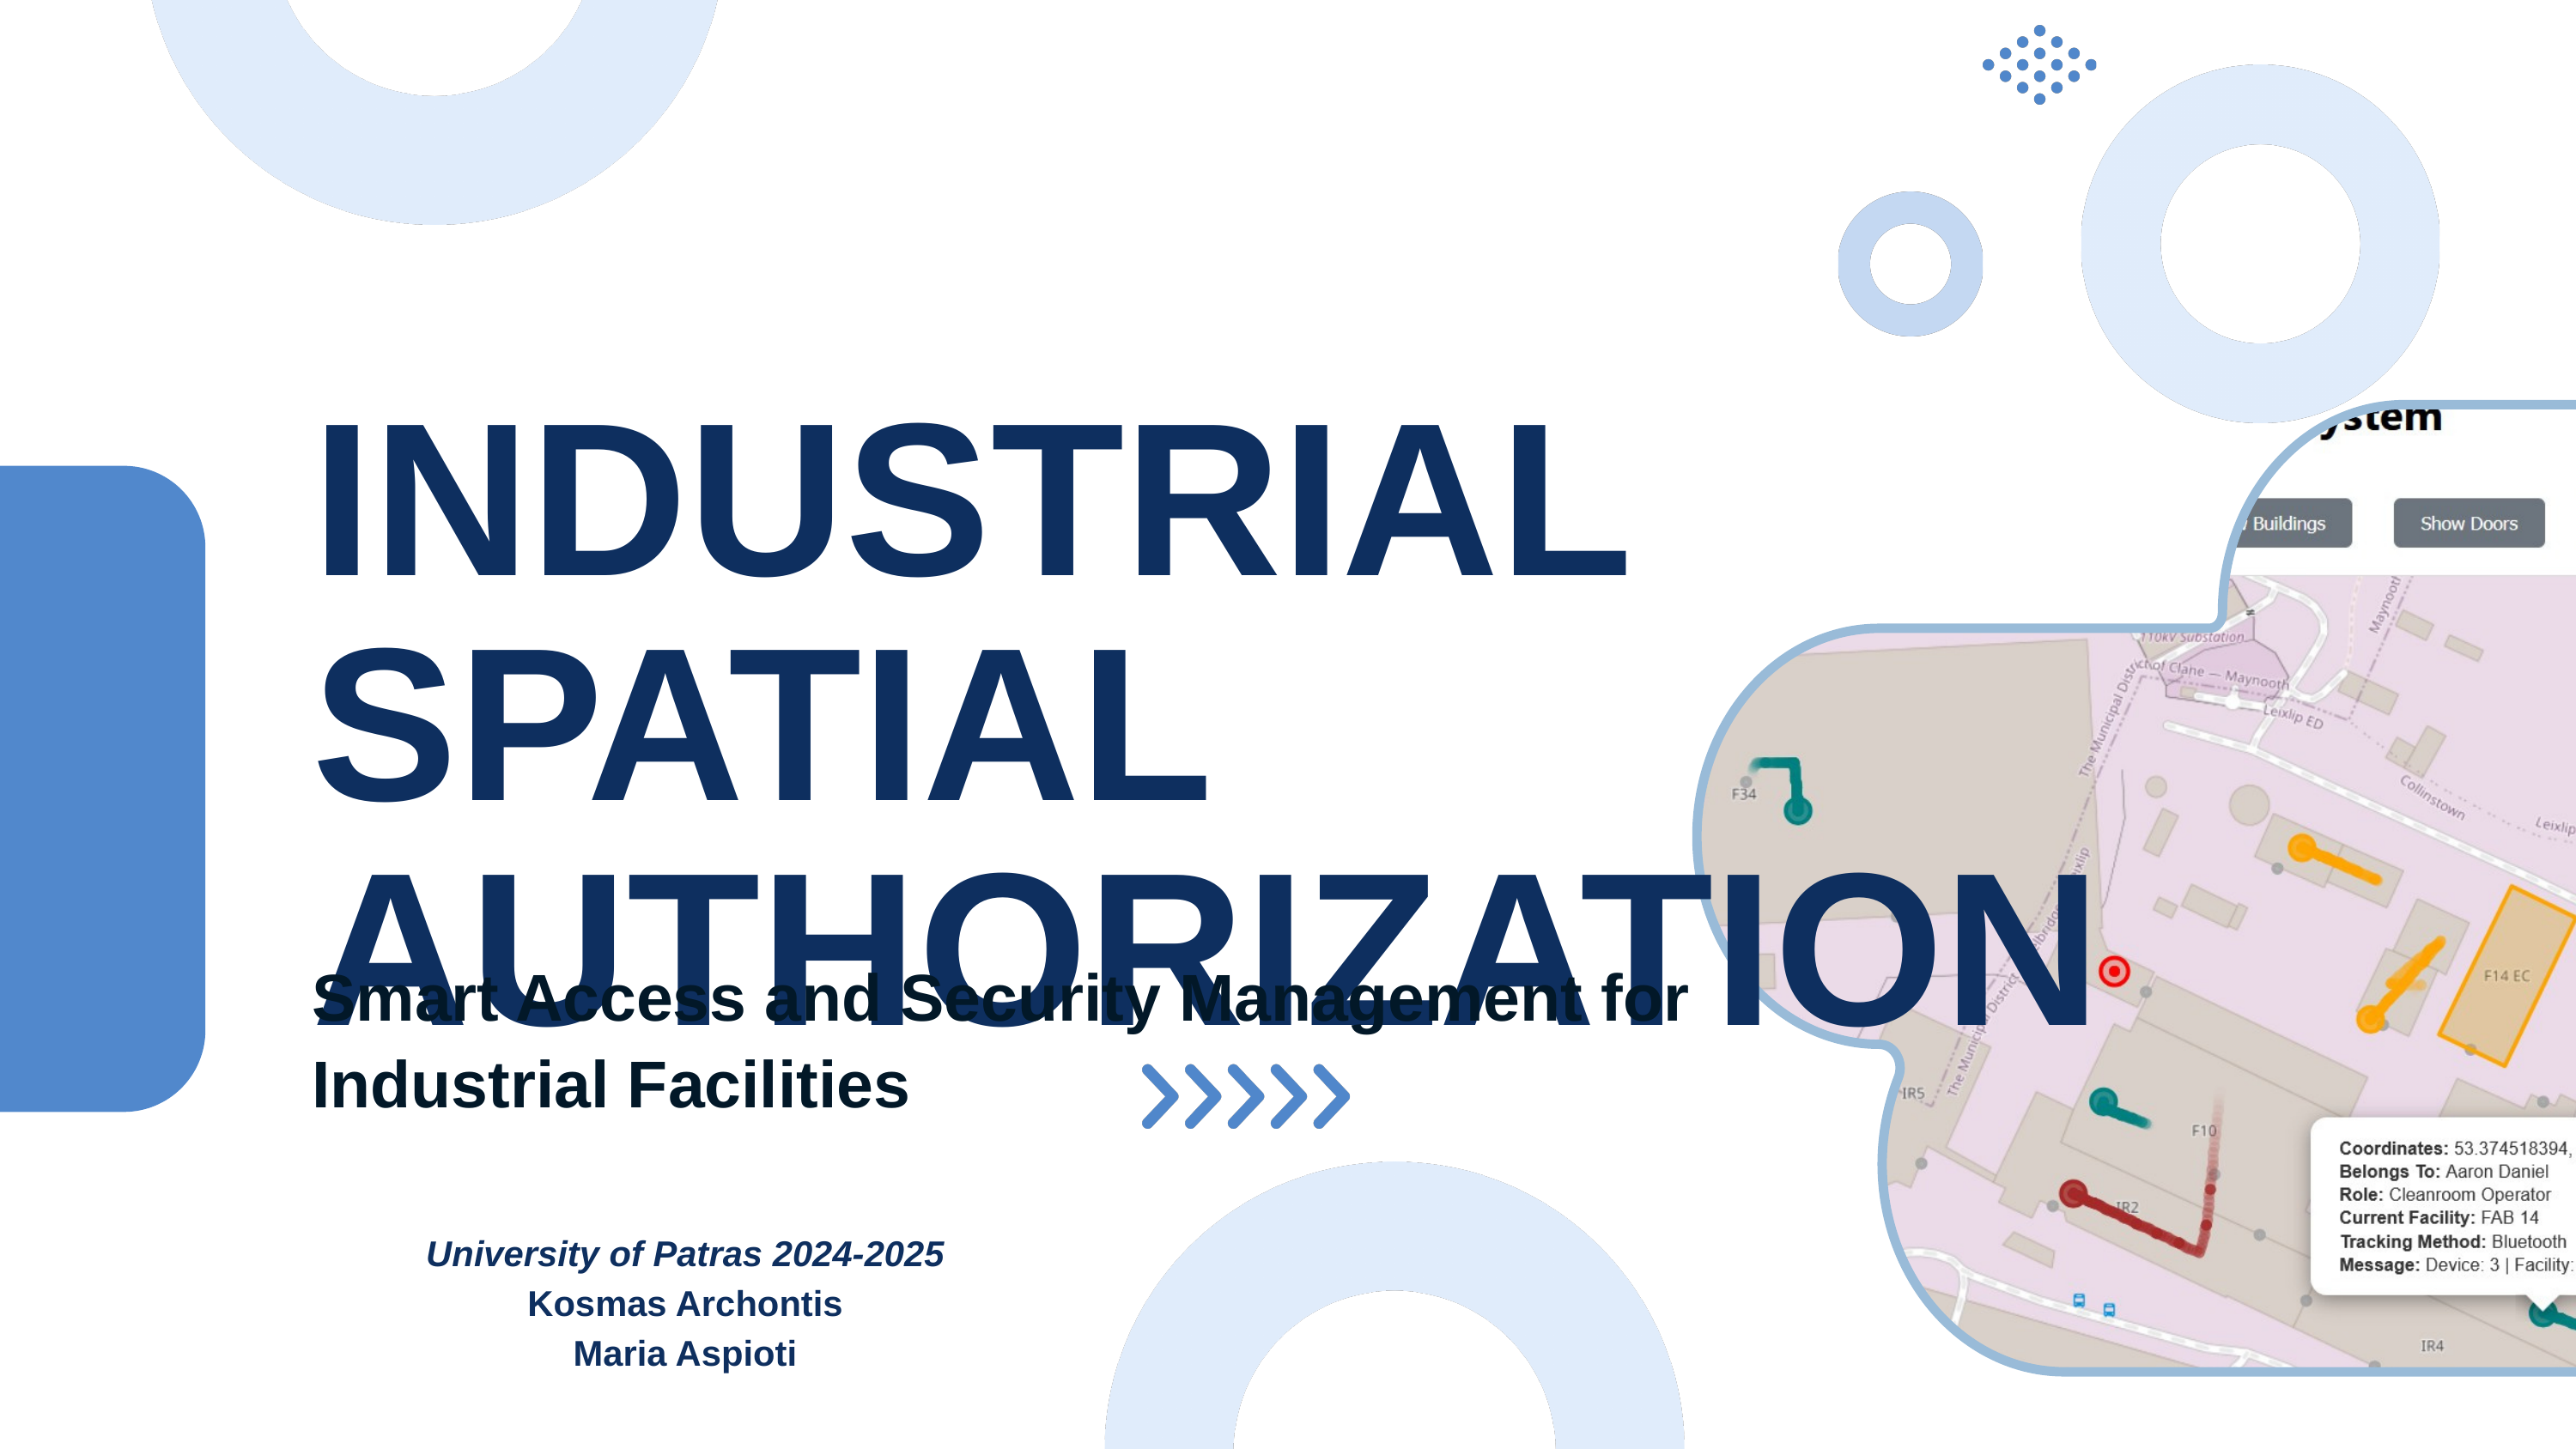

INDUSTRIAL SPATIAL AUTHORIZATION

Smart Access and Security Management for Industrial Facilities

University of Patras 2024-2025
Kosmas Archontis
Maria Aspioti